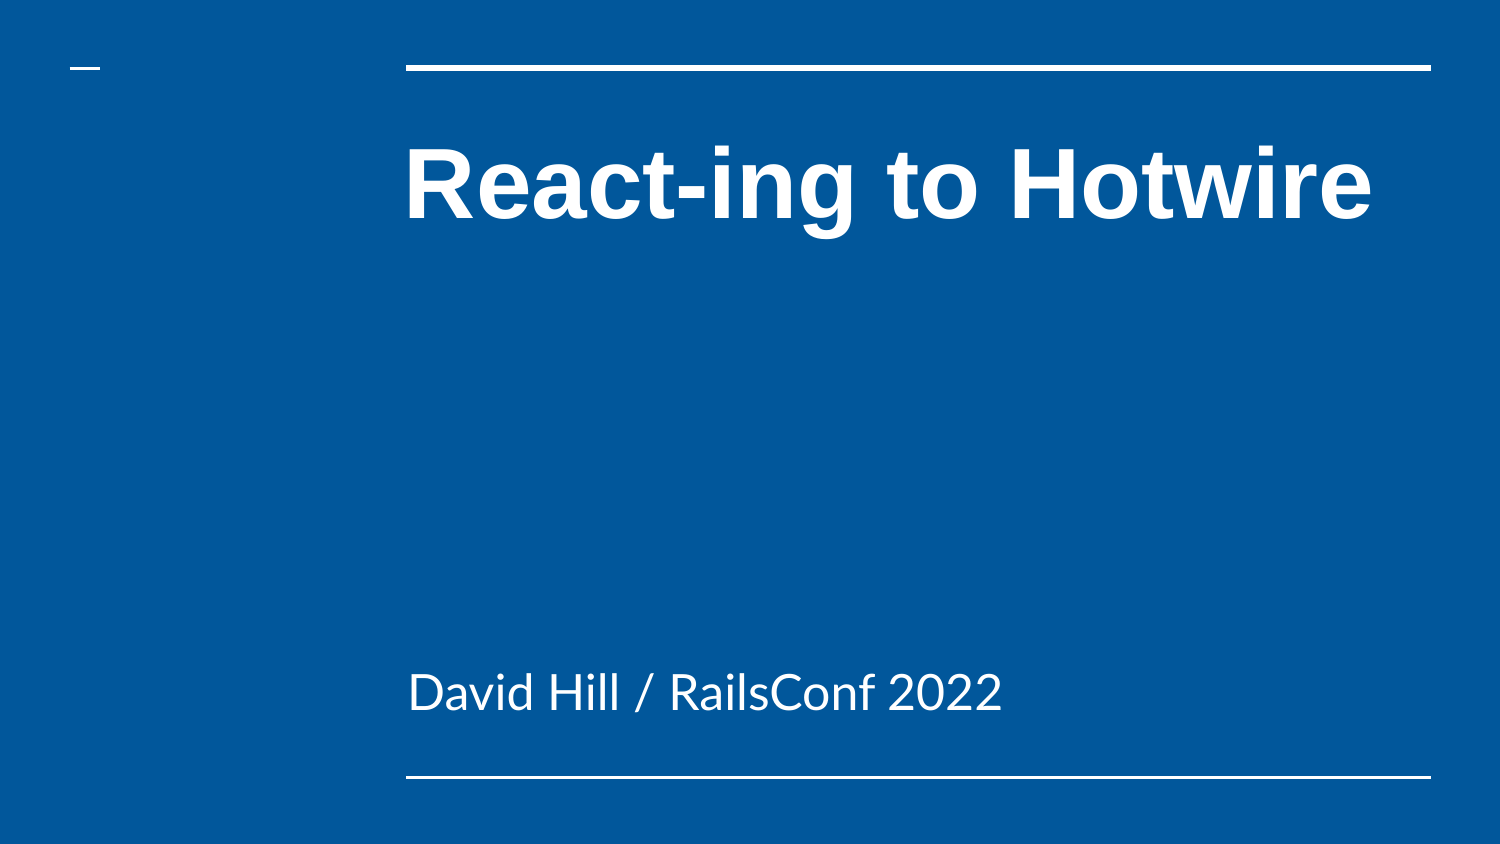

# React-ing to Hotwire
David Hill / RailsConf 2022